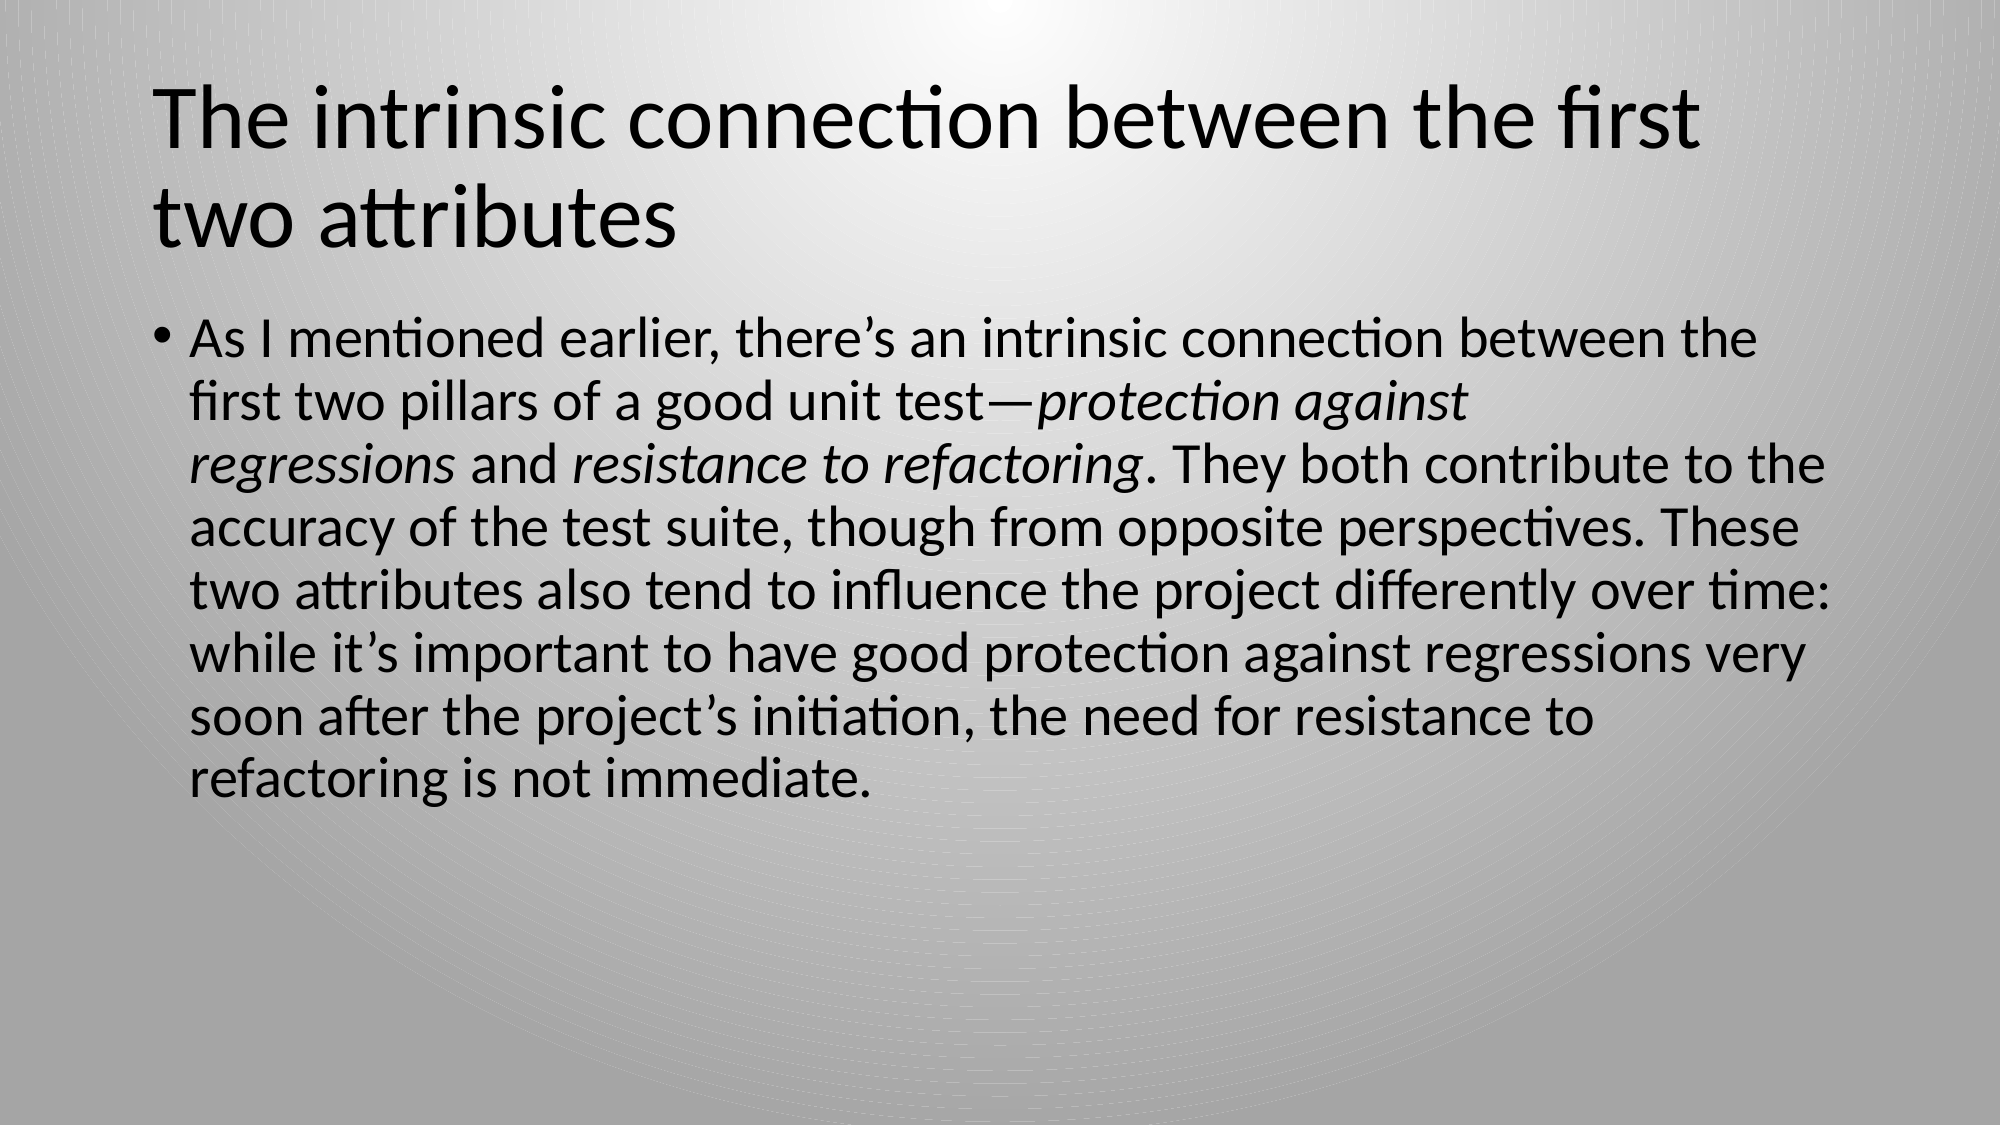

# The intrinsic connection between the first two attributes
As I mentioned earlier, there’s an intrinsic connection between the first two pillars of a good unit test—protection against regressions and resistance to refactoring. They both contribute to the accuracy of the test suite, though from opposite perspectives. These two attributes also tend to influence the project differently over time: while it’s important to have good protection against regressions very soon after the project’s initiation, the need for resistance to refactoring is not immediate.